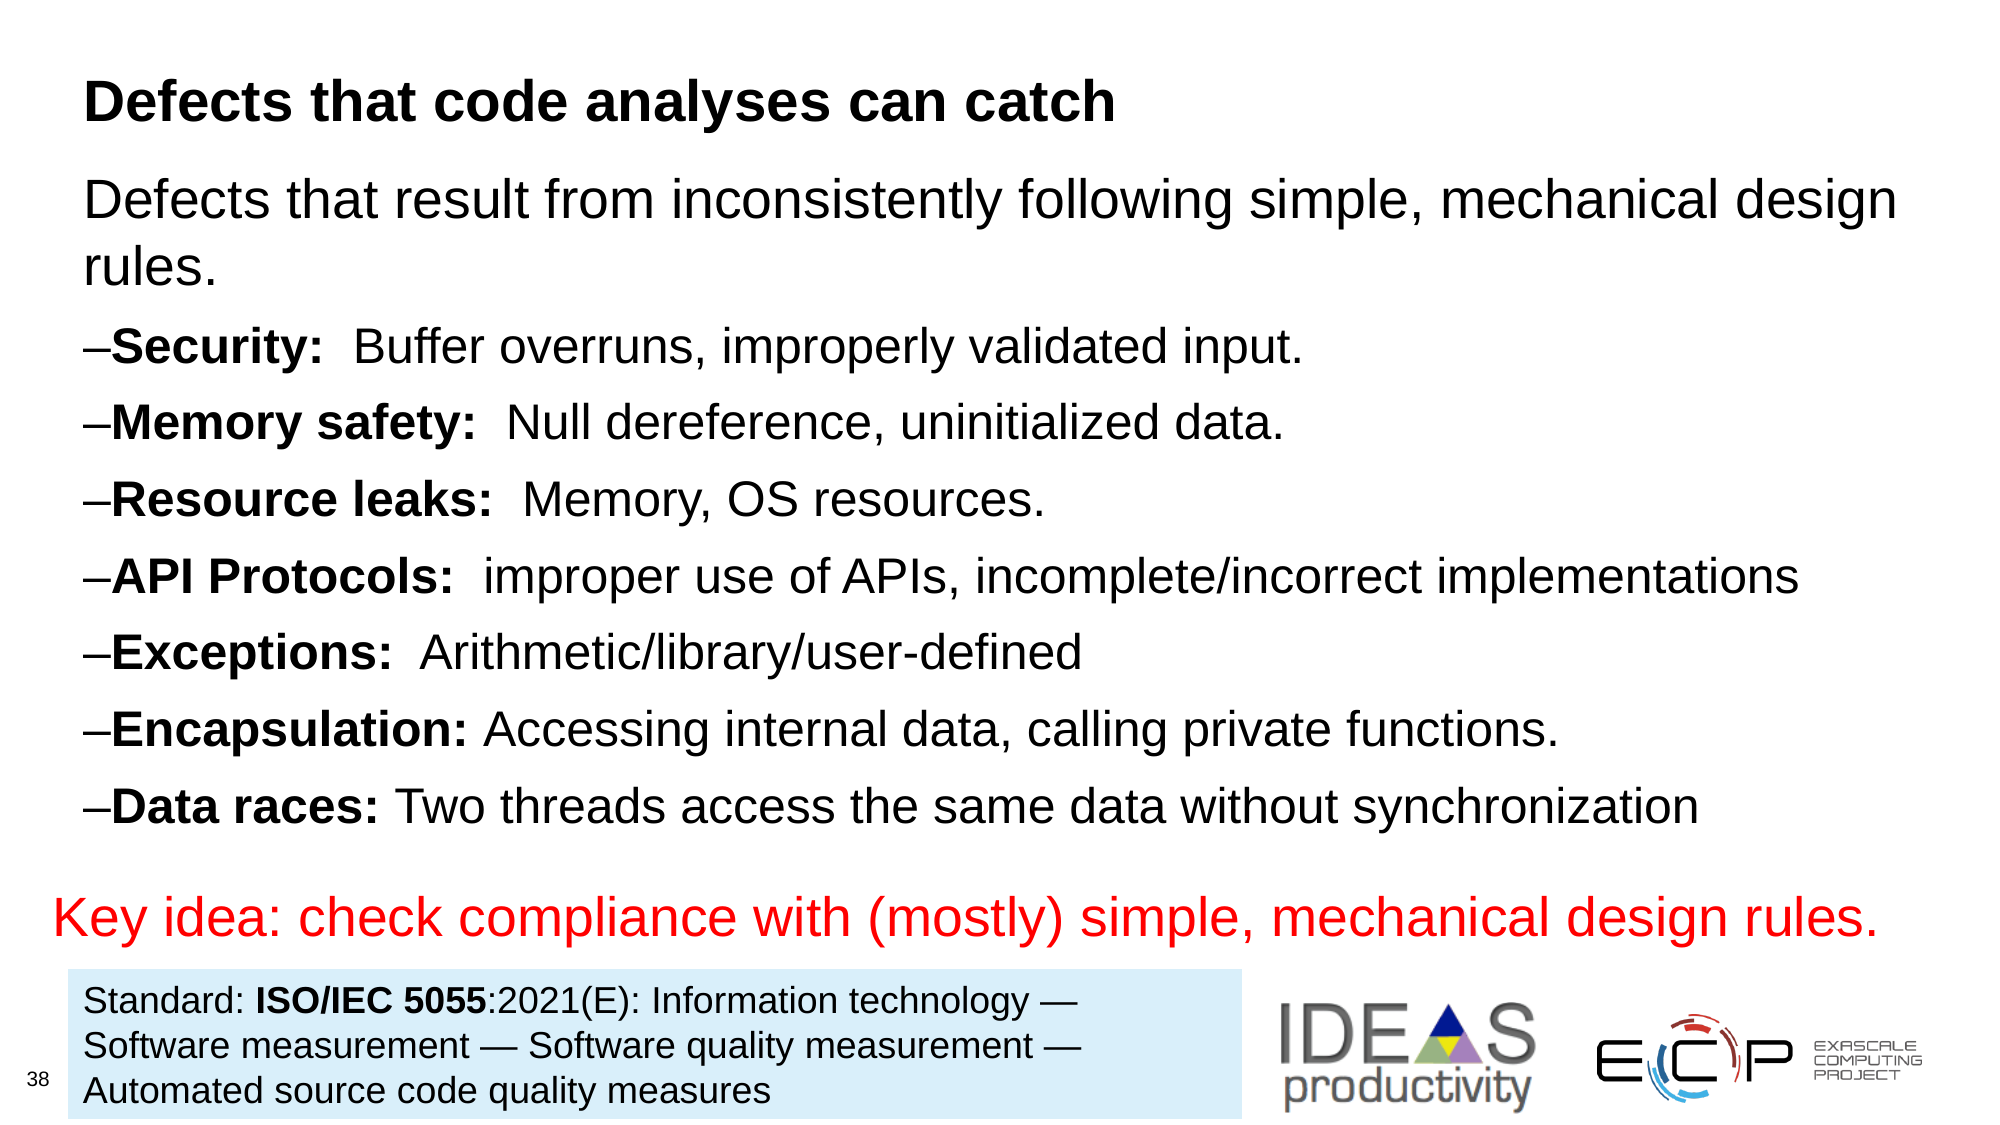

# Defects that code analyses can catch
Defects that result from inconsistently following simple, mechanical design rules.
–Security:  Buffer overruns, improperly validated input.
–Memory safety:  Null dereference, uninitialized data.
–Resource leaks:  Memory, OS resources.
–API Protocols:  improper use of APIs, incomplete/incorrect implementations
–Exceptions:  Arithmetic/library/user-defined
–Encapsulation: Accessing internal data, calling private functions.
–Data races: Two threads access the same data without synchronization
Key idea: check compliance with (mostly) simple, mechanical design rules.
Standard: ISO/IEC 5055:2021(E): Information technology — Software measurement — Software quality measurement — Automated source code quality measures